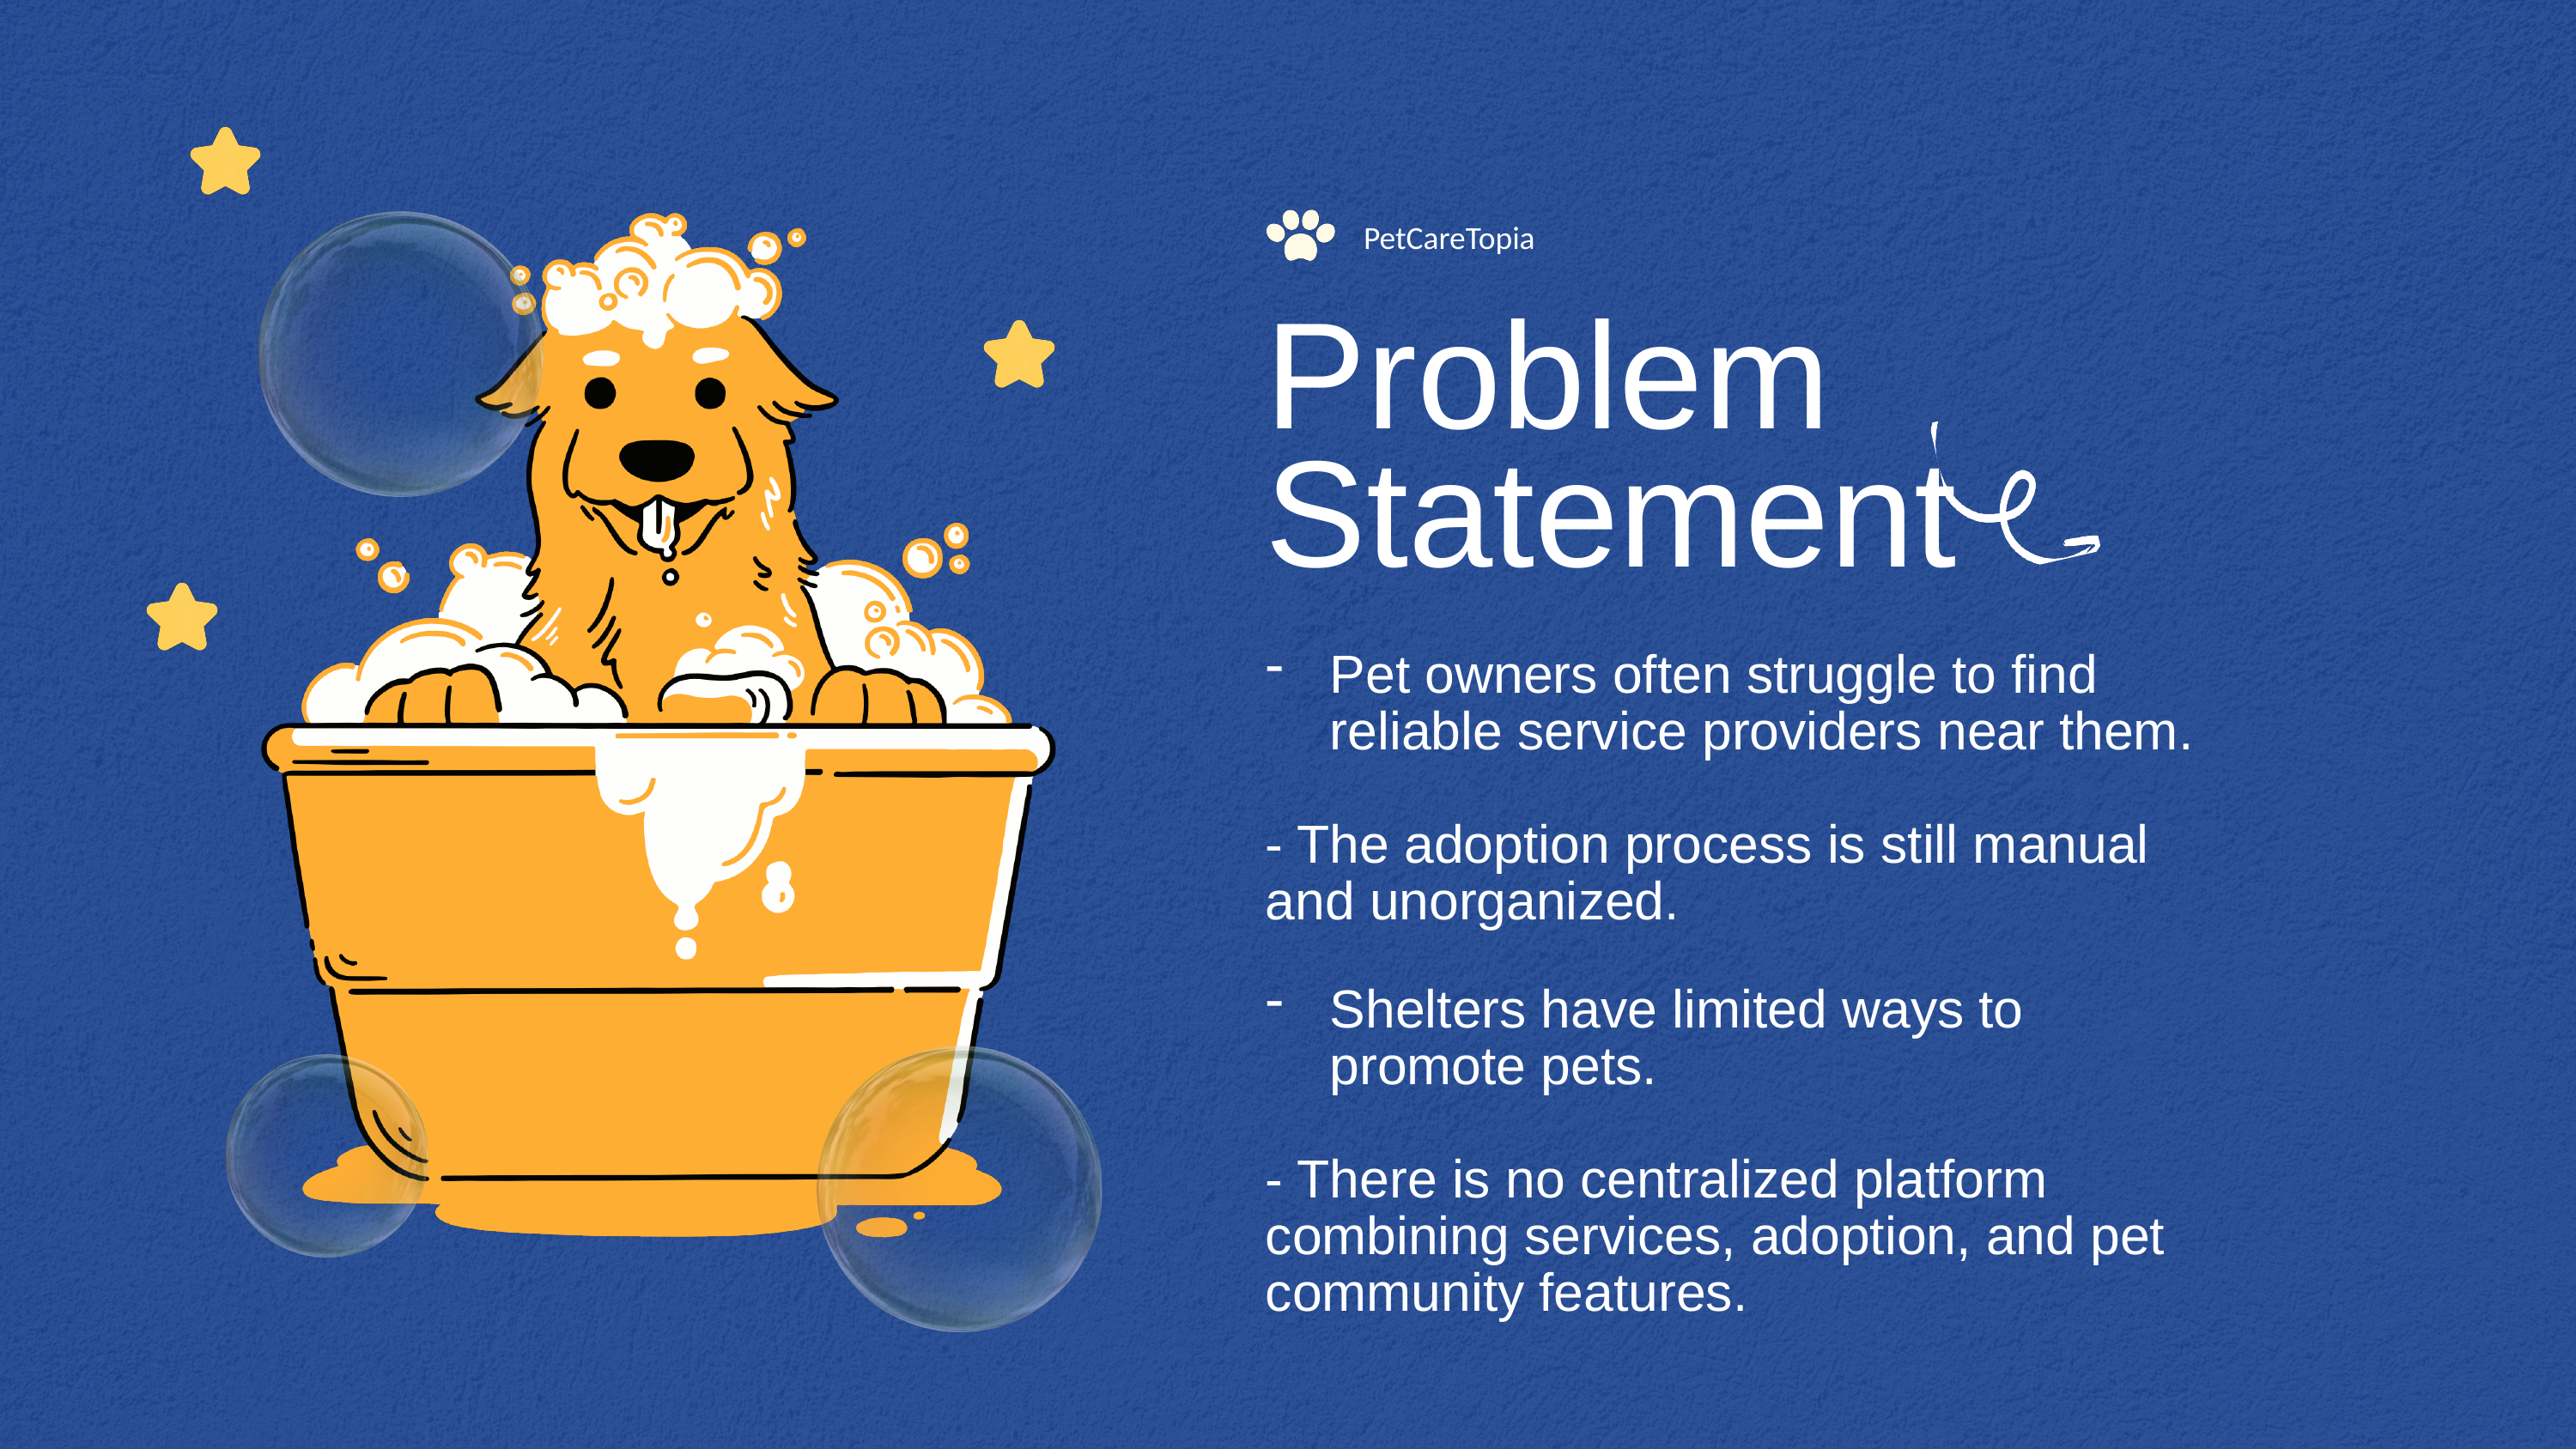

PetCareTopia

Problem Statement

Pet owners often struggle to find reliable service providers near them.

- The adoption process is still manual and unorganized.
Shelters have limited ways to promote pets.

- There is no centralized platform combining services, adoption, and pet community features.